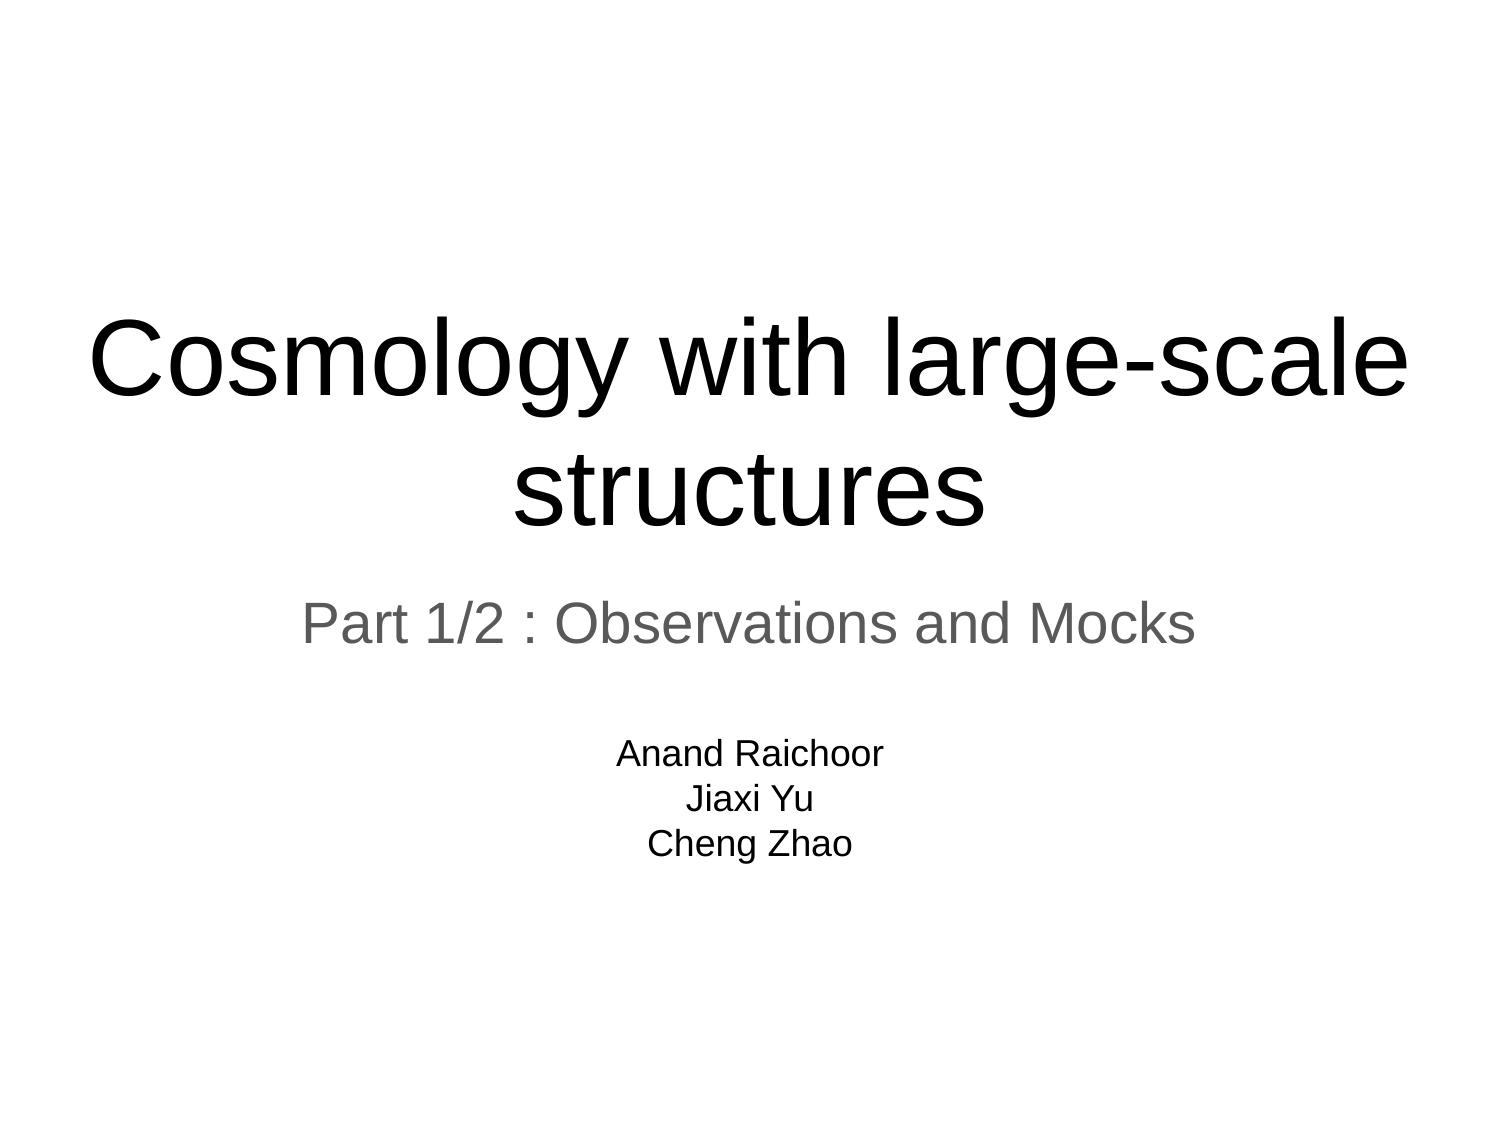

# Cosmology with large-scale structures
Part 1/2 : Observations and Mocks
Anand Raichoor
Jiaxi Yu
Cheng Zhao